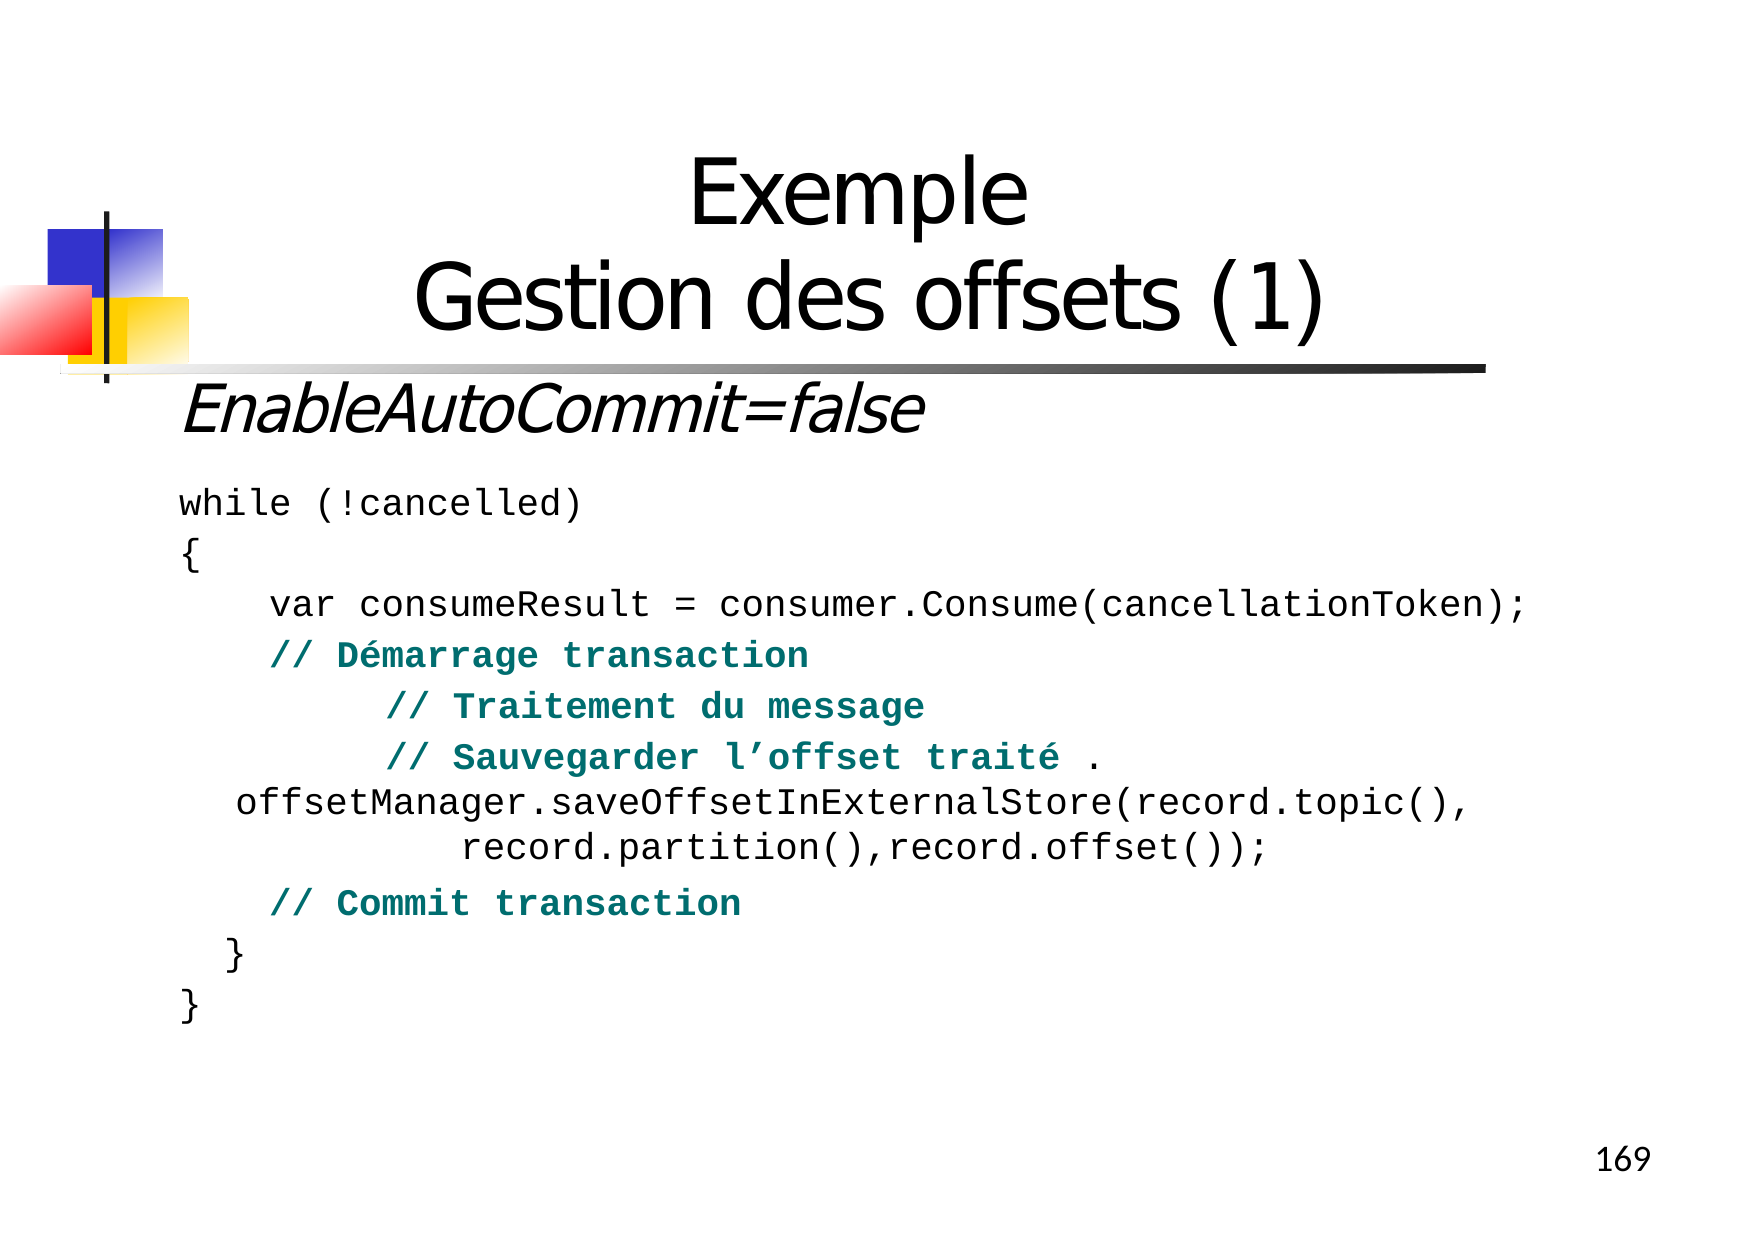

Exemple
Gestion des offsets (1)
EnableAutoCommit=false
while (!cancelled)
{
    var consumeResult = consumer.Consume(cancellationToken);
    // Démarrage transaction
    	// Traitement du message
    	// Sauvegarder l’offset traité .    offsetManager.saveOffsetInExternalStore(record.topic(),
          record.partition(),record.offset());
    // Commit transaction
  }
}